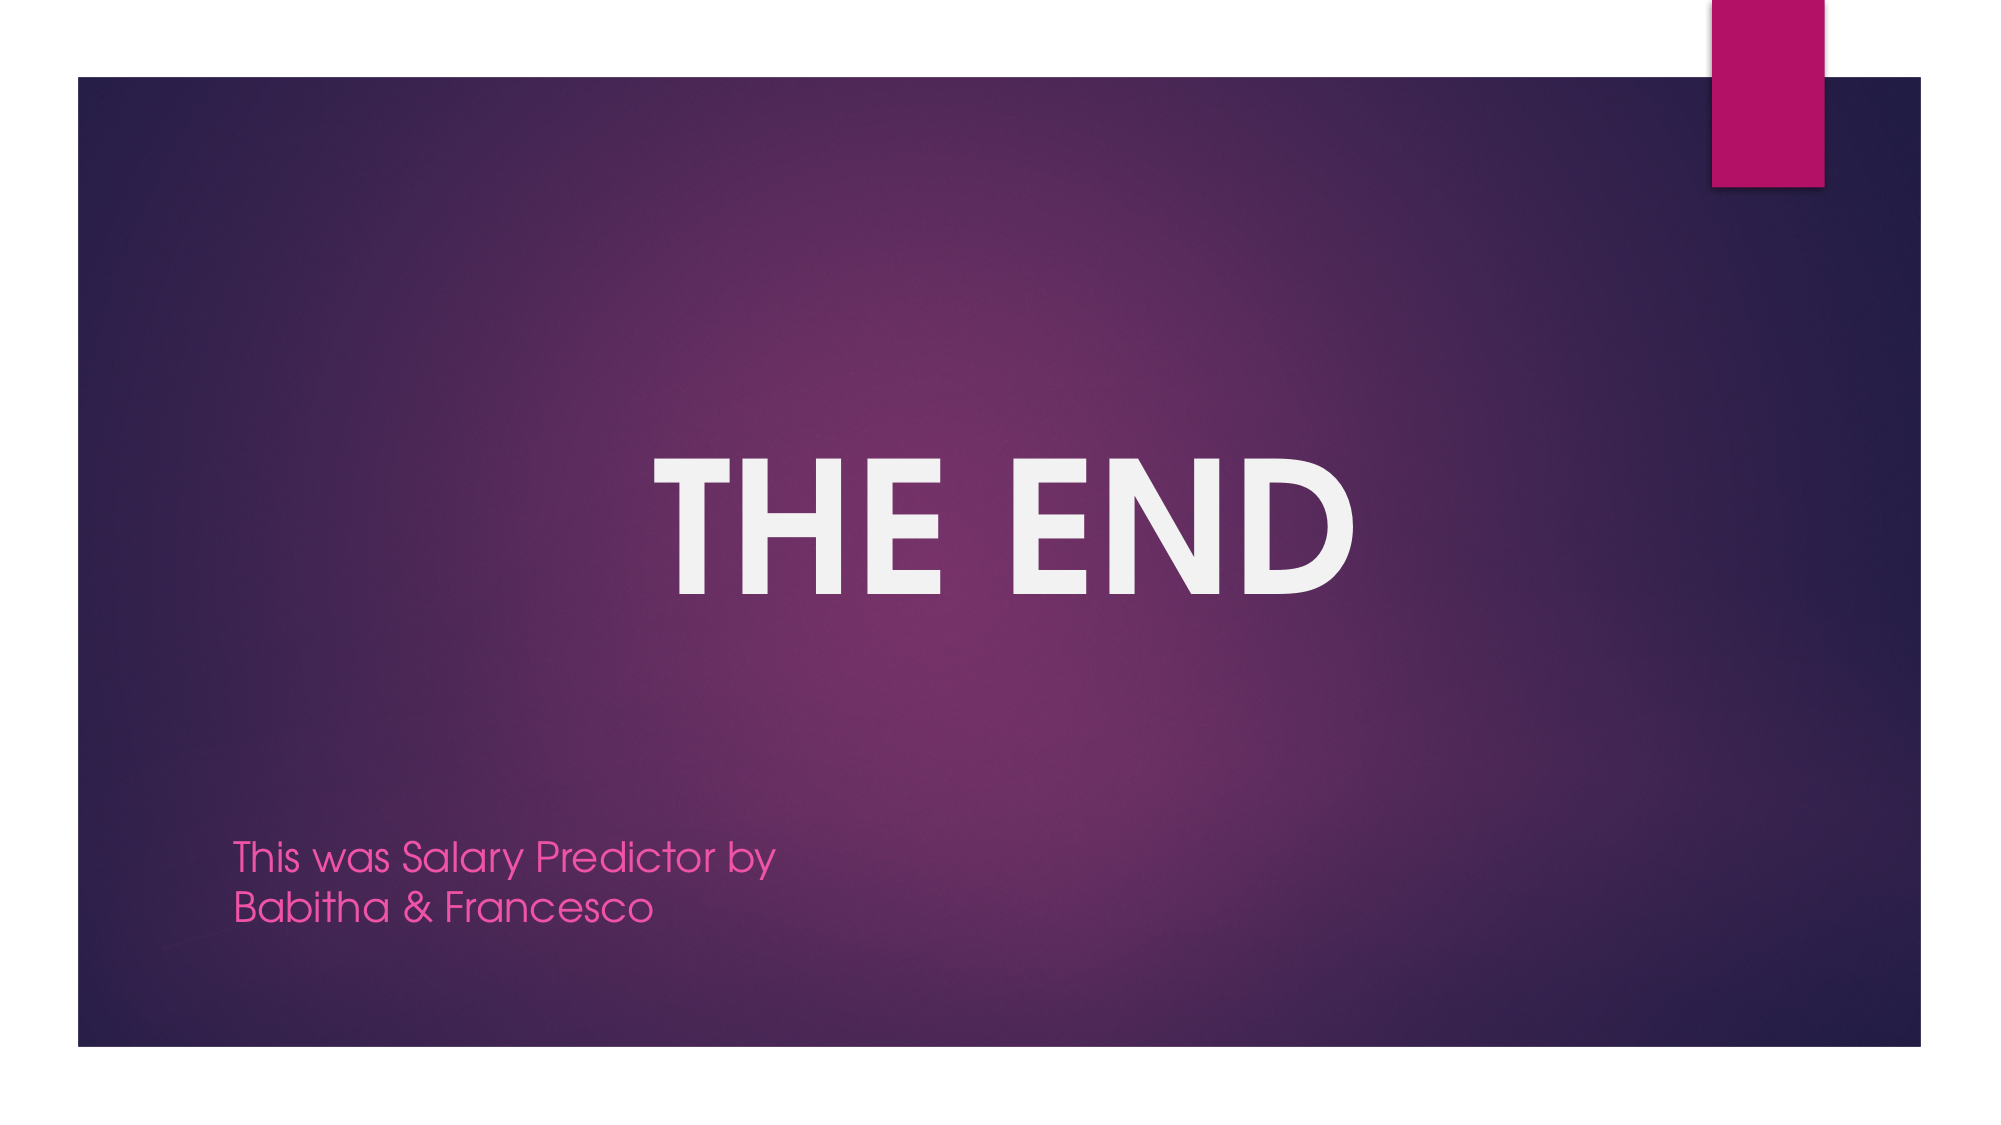

# THE END

This was Salary Predictor by Babitha & Francesco